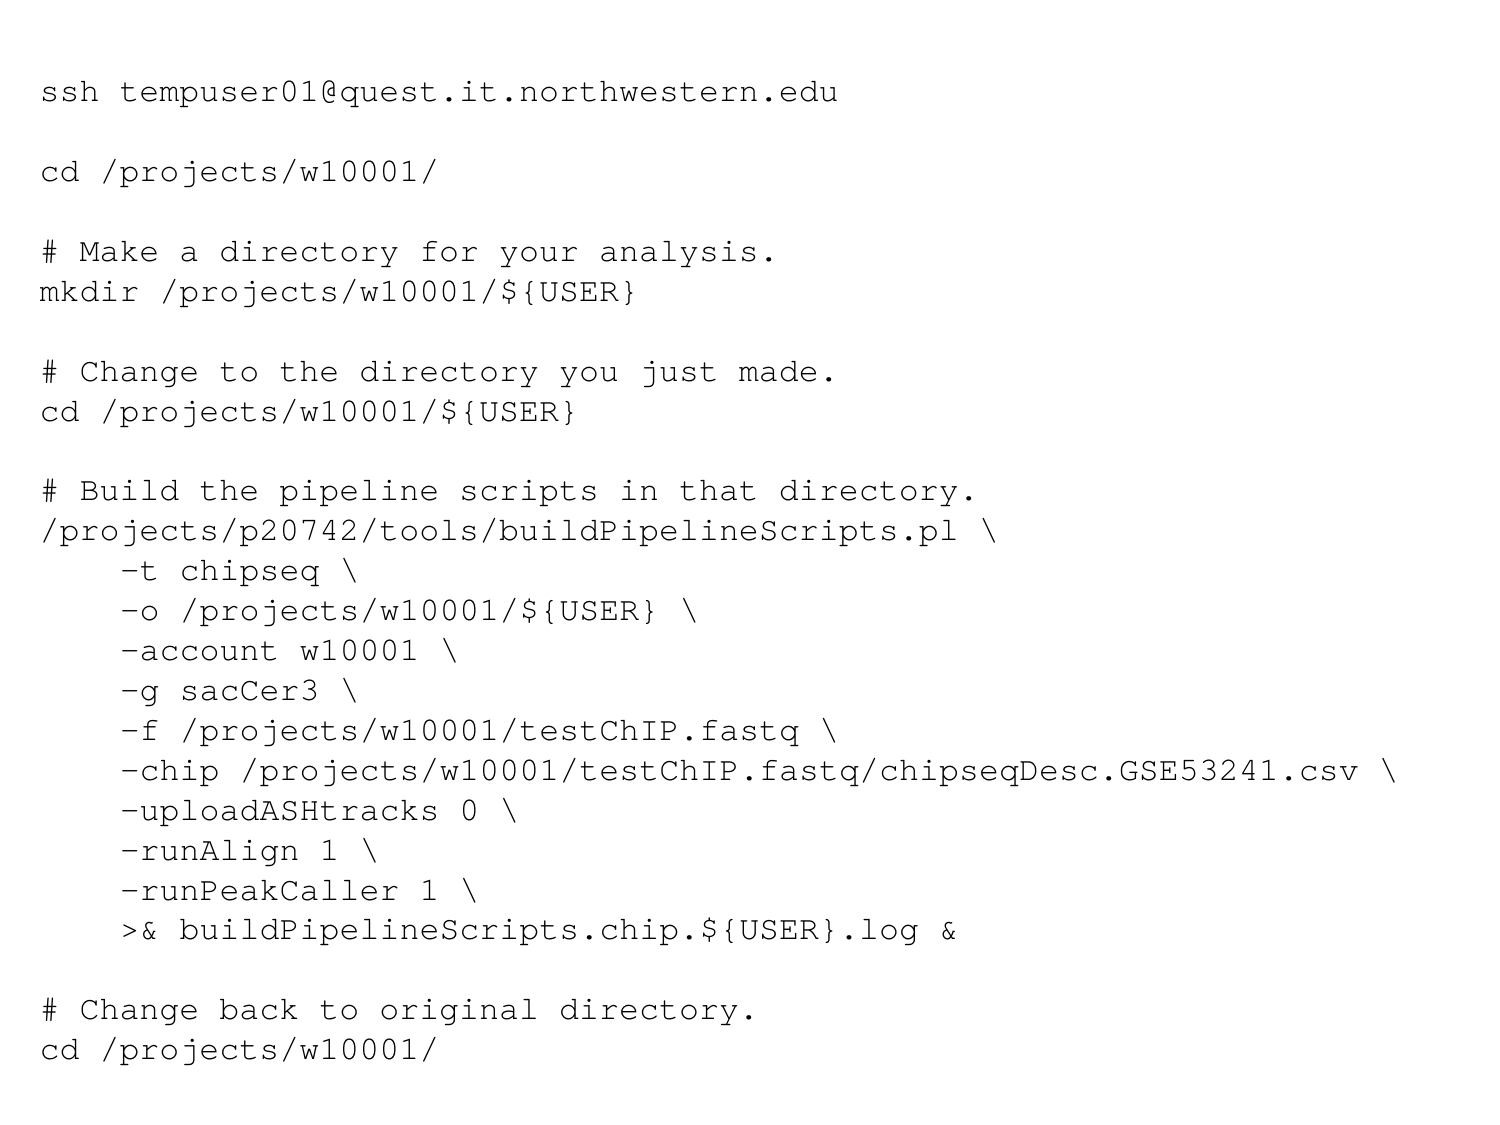

ssh tempuser01@quest.it.northwestern.edu

cd /projects/w10001/

# Make a directory for your analysis.
mkdir /projects/w10001/${USER}

# Change to the directory you just made.
cd /projects/w10001/${USER}

# Build the pipeline scripts in that directory.
/projects/p20742/tools/buildPipelineScripts.pl \
    -t chipseq \
    -o /projects/w10001/${USER} \
    -account w10001 \
    -g sacCer3 \
    -f /projects/w10001/testChIP.fastq \
    -chip /projects/w10001/testChIP.fastq/chipseqDesc.GSE53241.csv \
    -uploadASHtracks 0 \
    -runAlign 1 \
    -runPeakCaller 1 \
    >& buildPipelineScripts.chip.${USER}.log &

# Change back to original directory.
cd /projects/w10001/